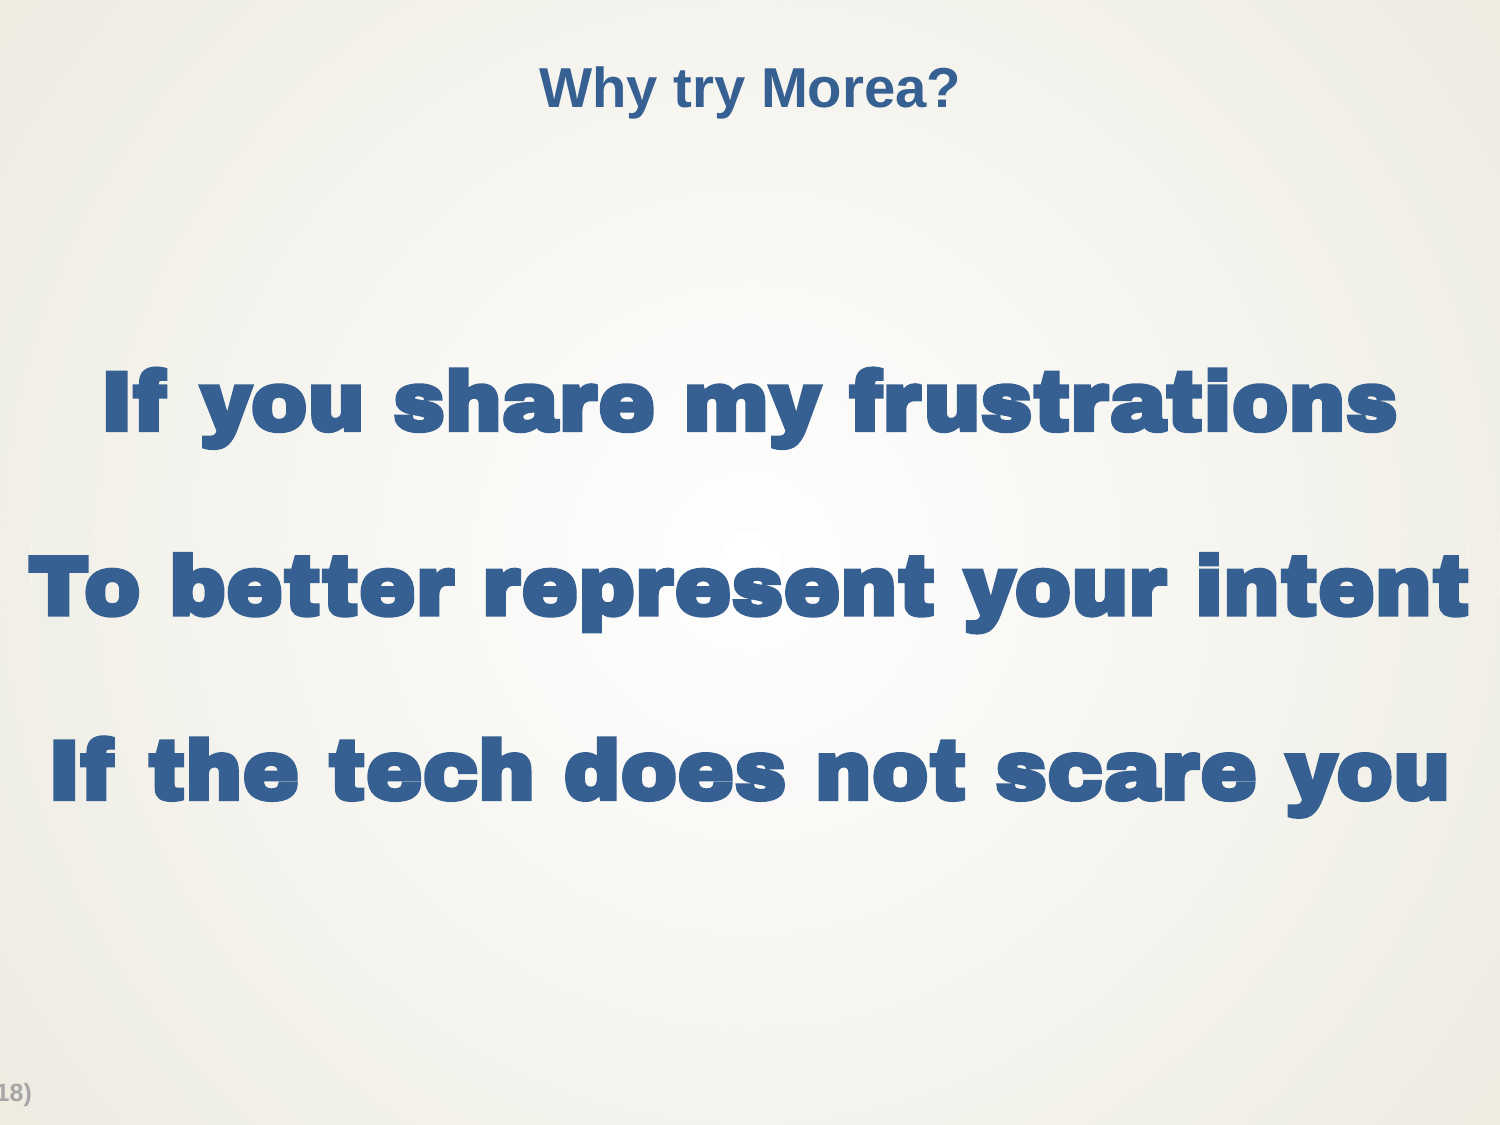

Why try Morea?
# If you share my frustrations To better represent your intent If the tech does not scare you